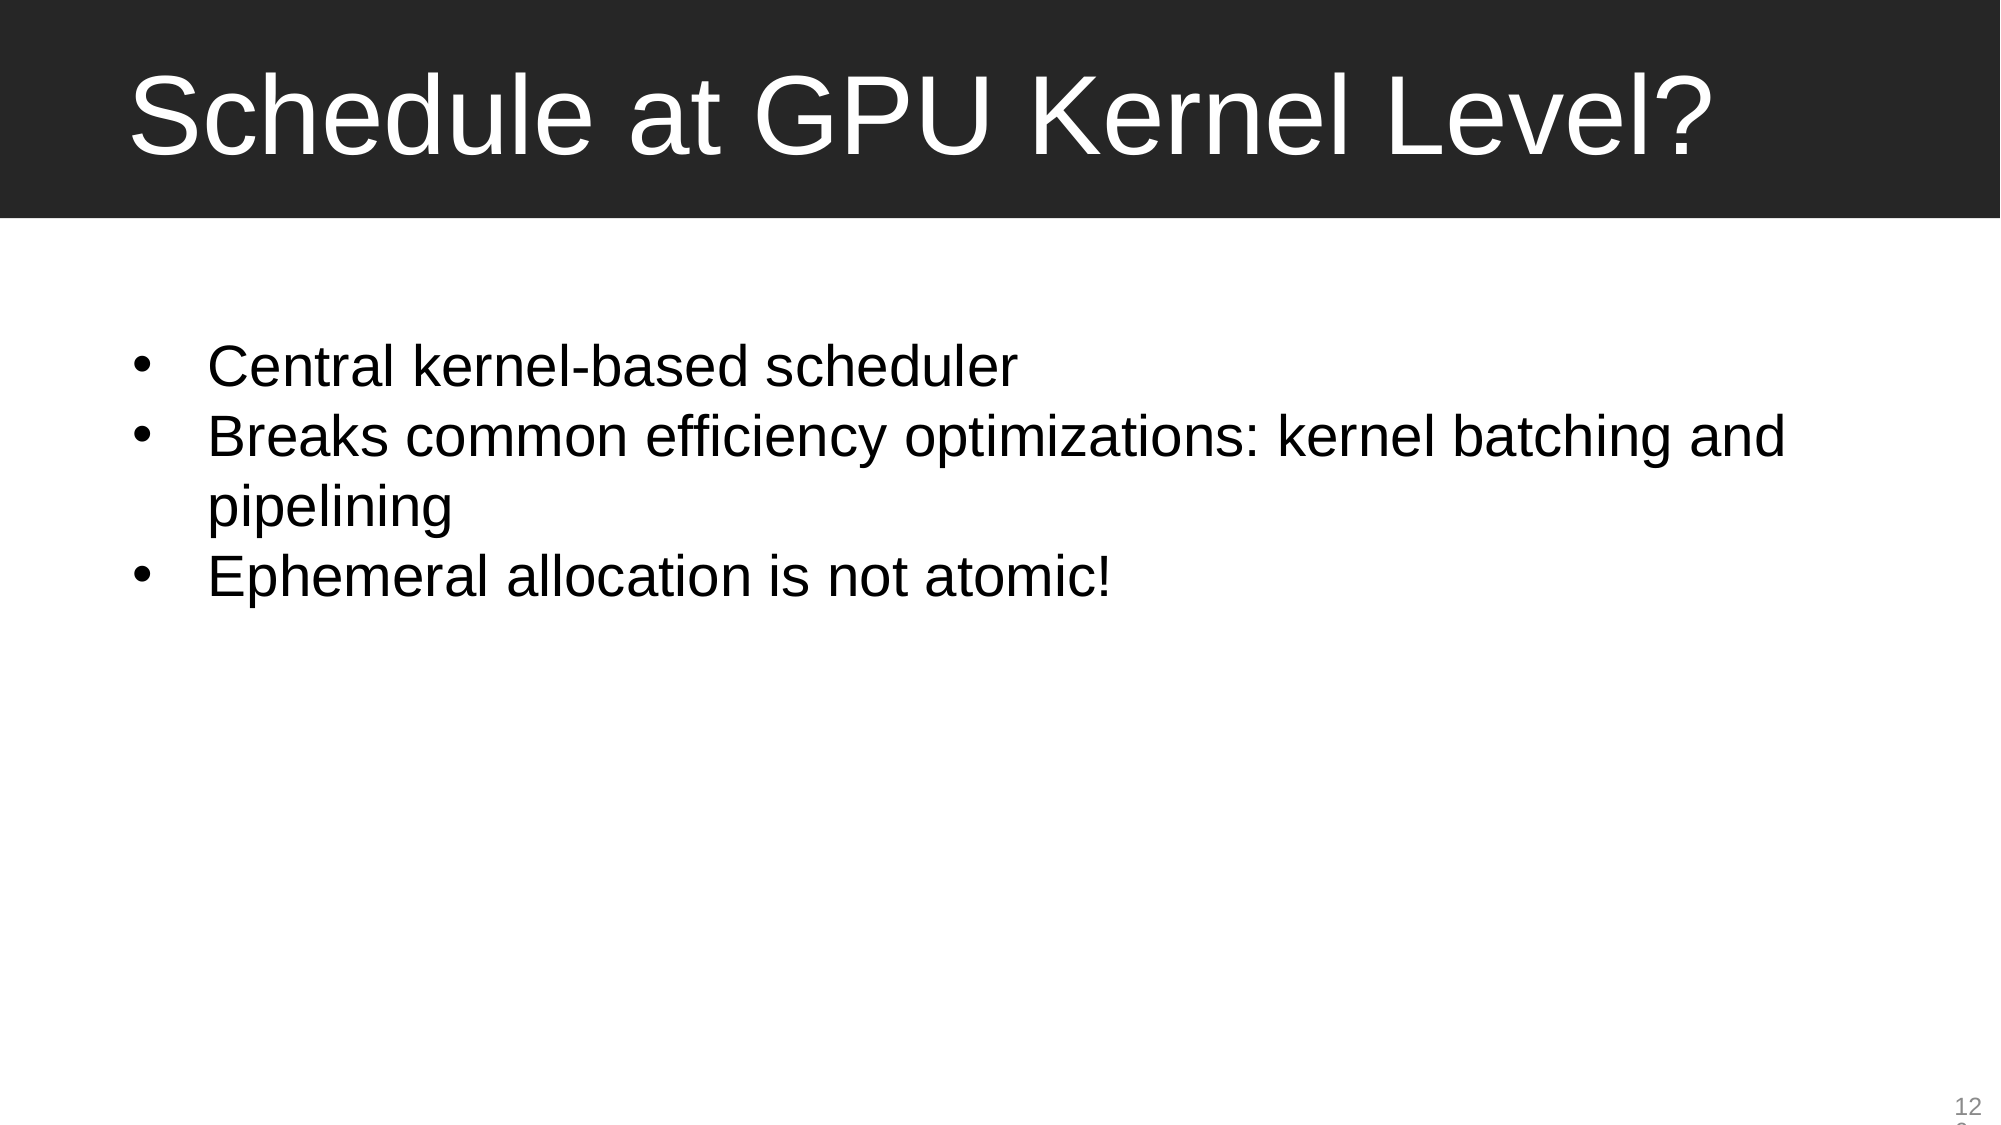

# Schedule at GPU Kernel Level?
Central kernel-based scheduler
Breaks common efficiency optimizations: kernel batching and pipelining
Ephemeral allocation is not atomic!
126